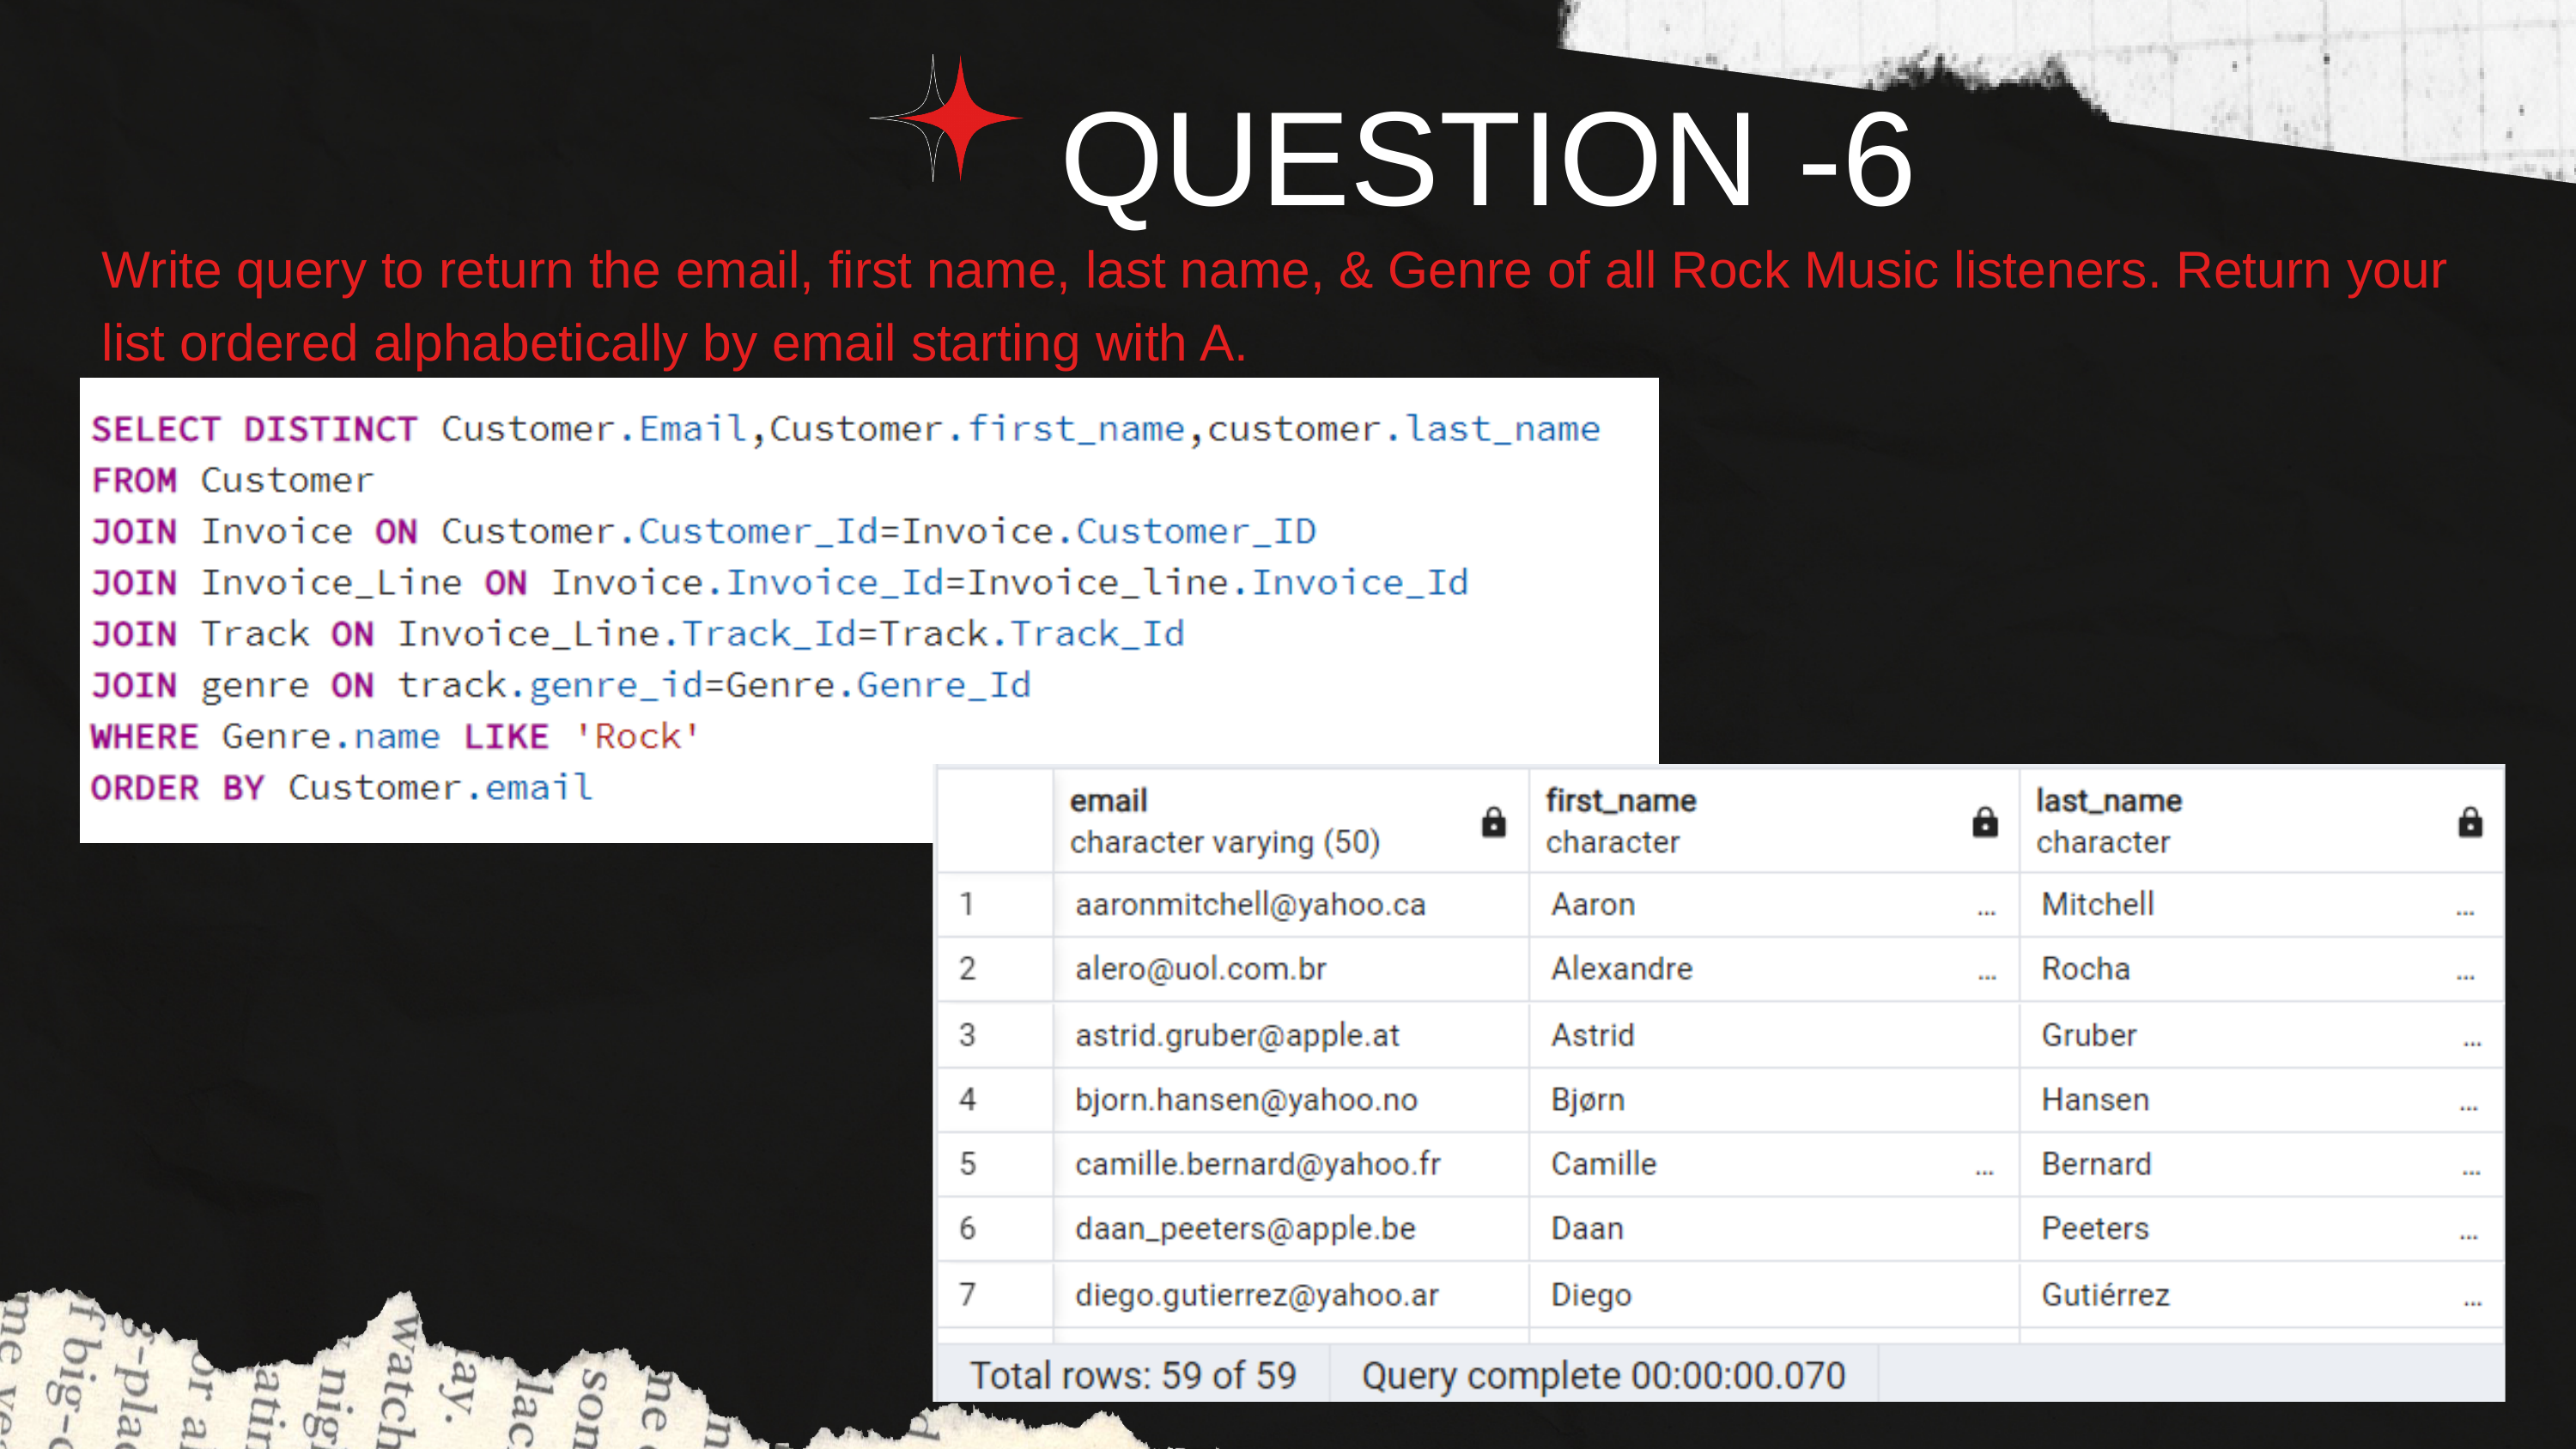

QUESTION -6

Write query to return the email, first name, last name, & Genre of all Rock Music listeners. Return your list ordered alphabetically by email starting with A.